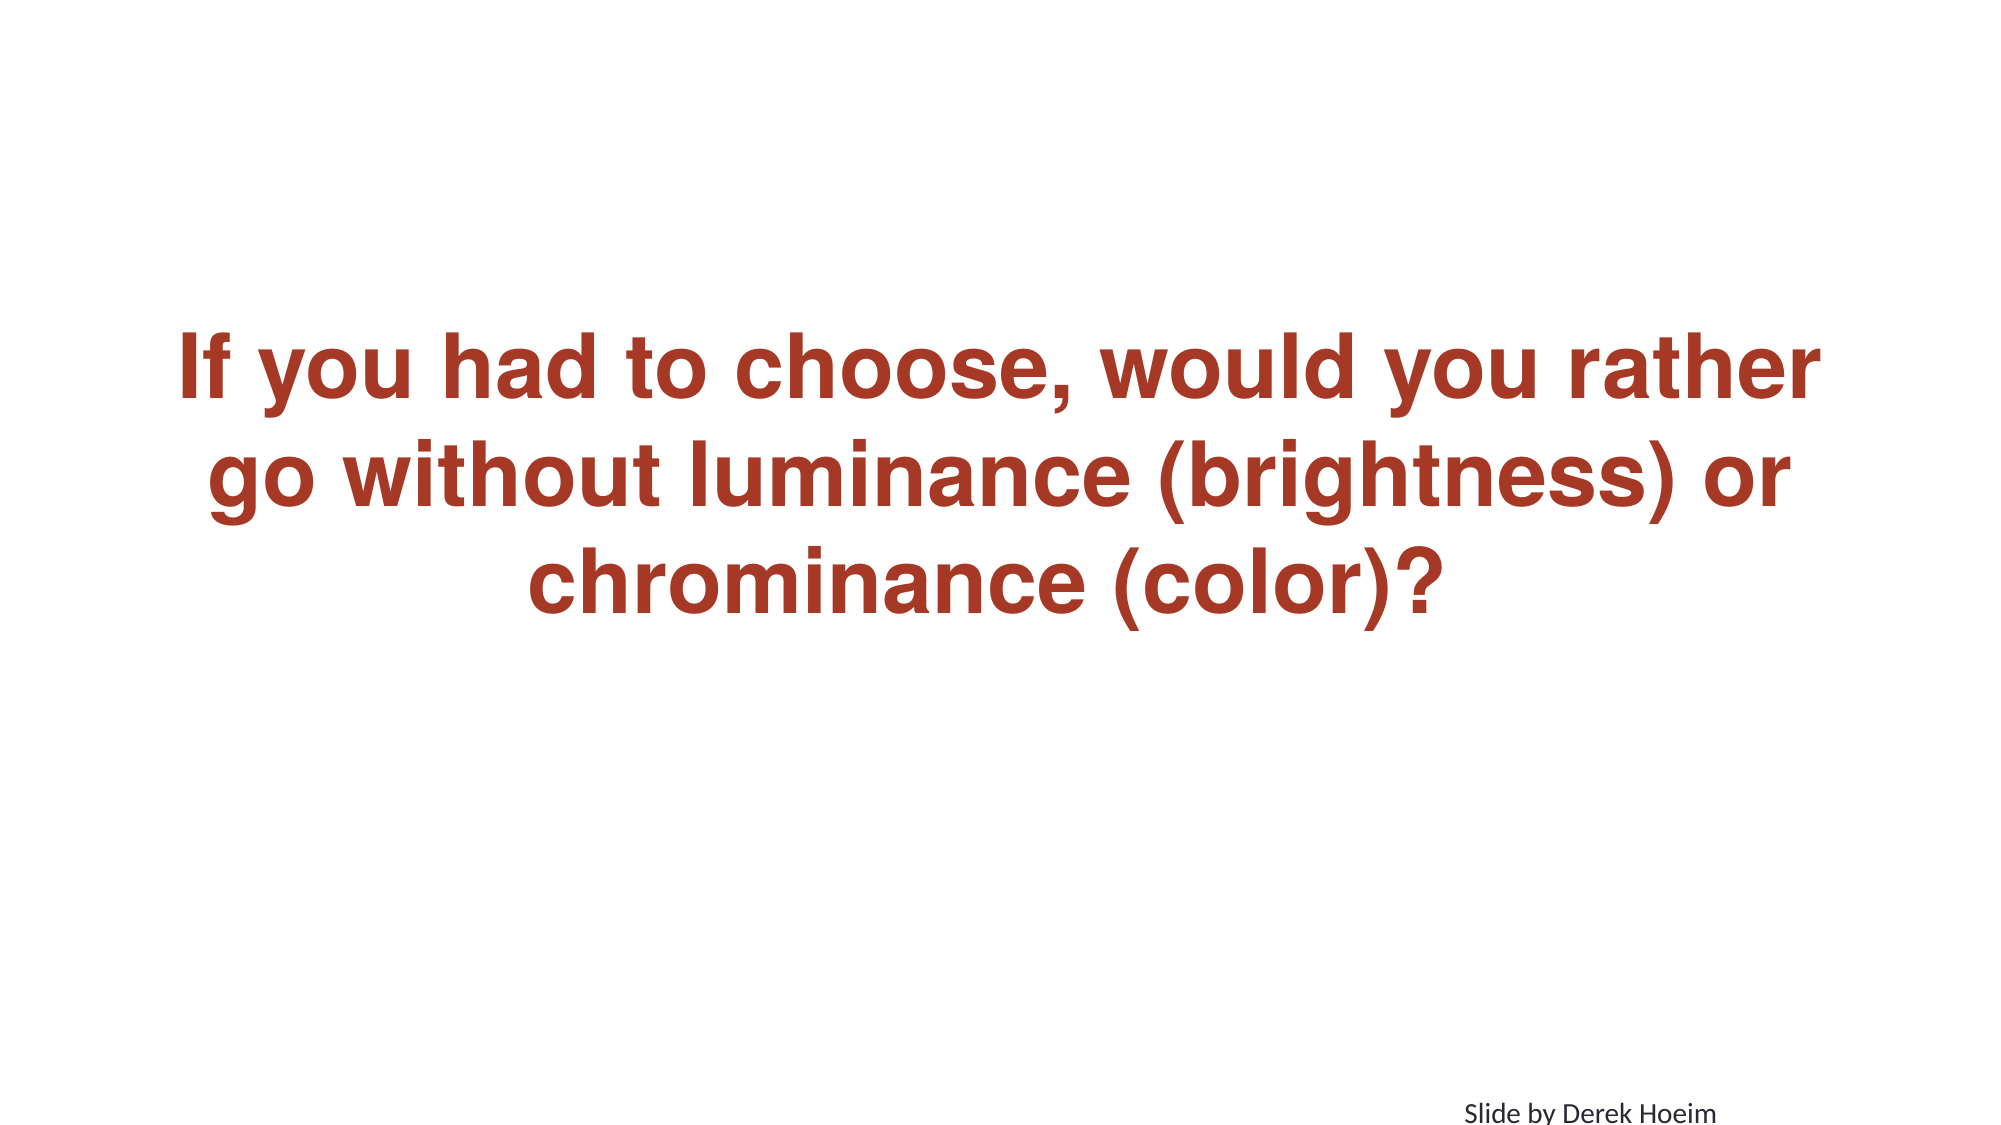

# If you had to choose, would you rather go without luminance (brightness) or chrominance (color)?
Slide by Derek Hoeim